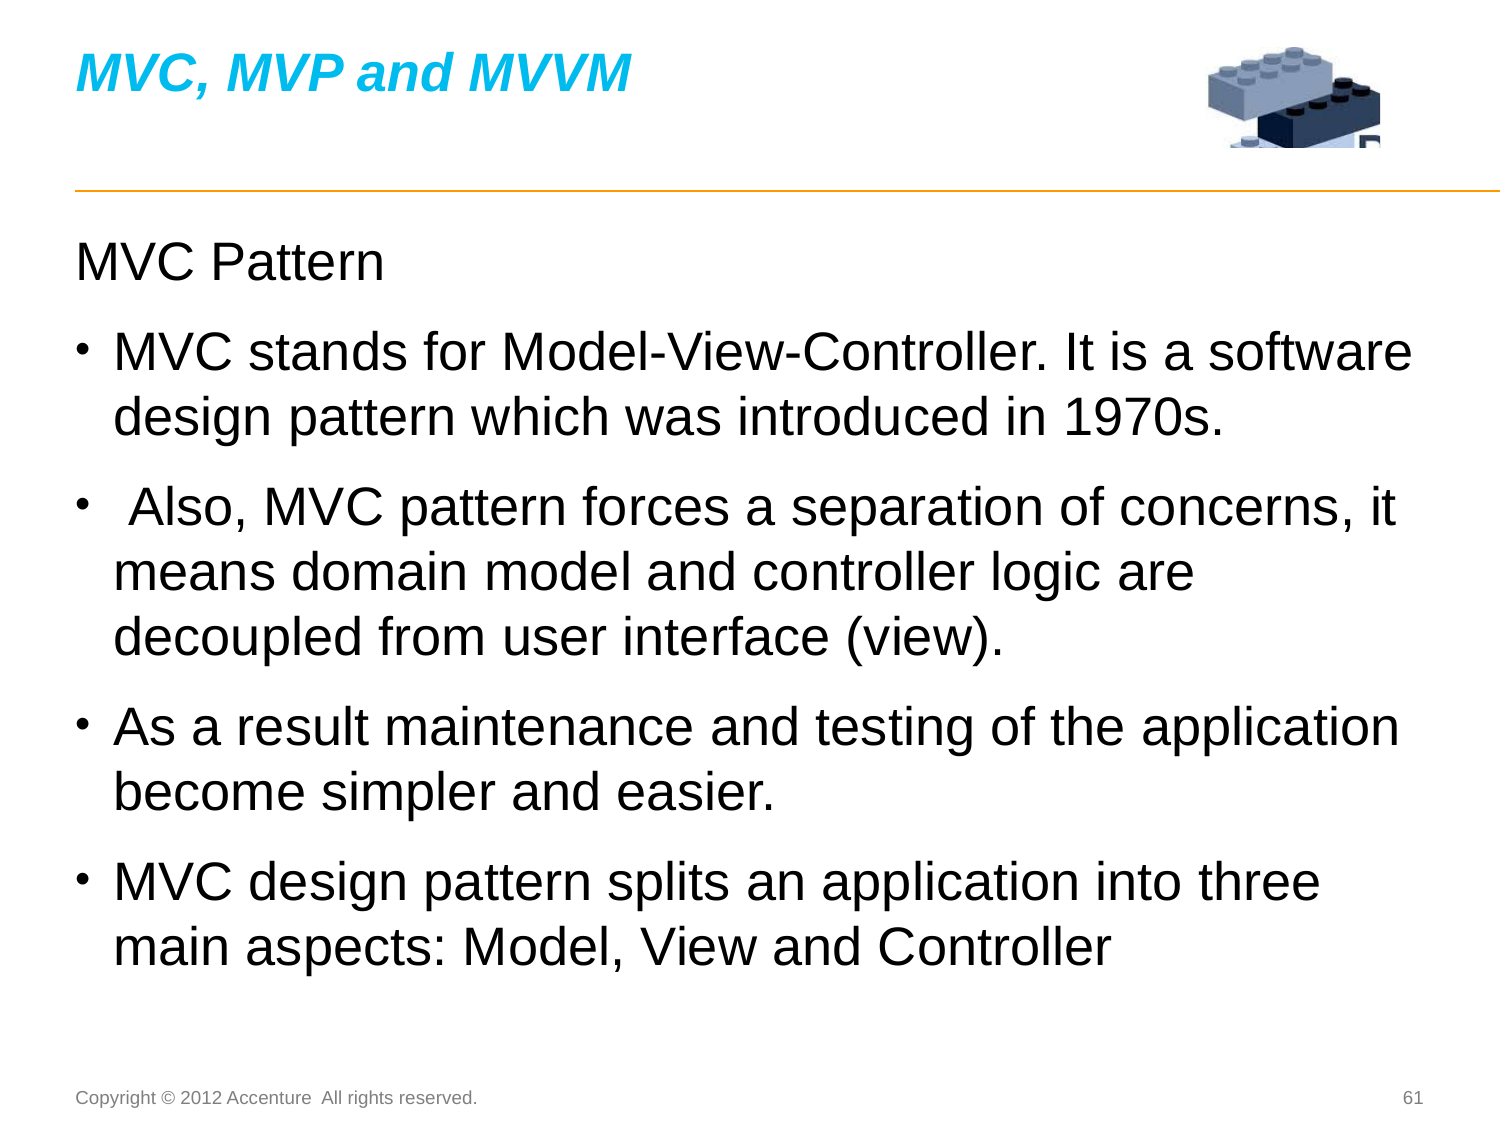

# MVC, MVP and MVVM
MVC Pattern
MVC stands for Model-View-Controller. It is a software design pattern which was introduced in 1970s.
 Also, MVC pattern forces a separation of concerns, it means domain model and controller logic are decoupled from user interface (view).
As a result maintenance and testing of the application become simpler and easier.
MVC design pattern splits an application into three main aspects: Model, View and Controller